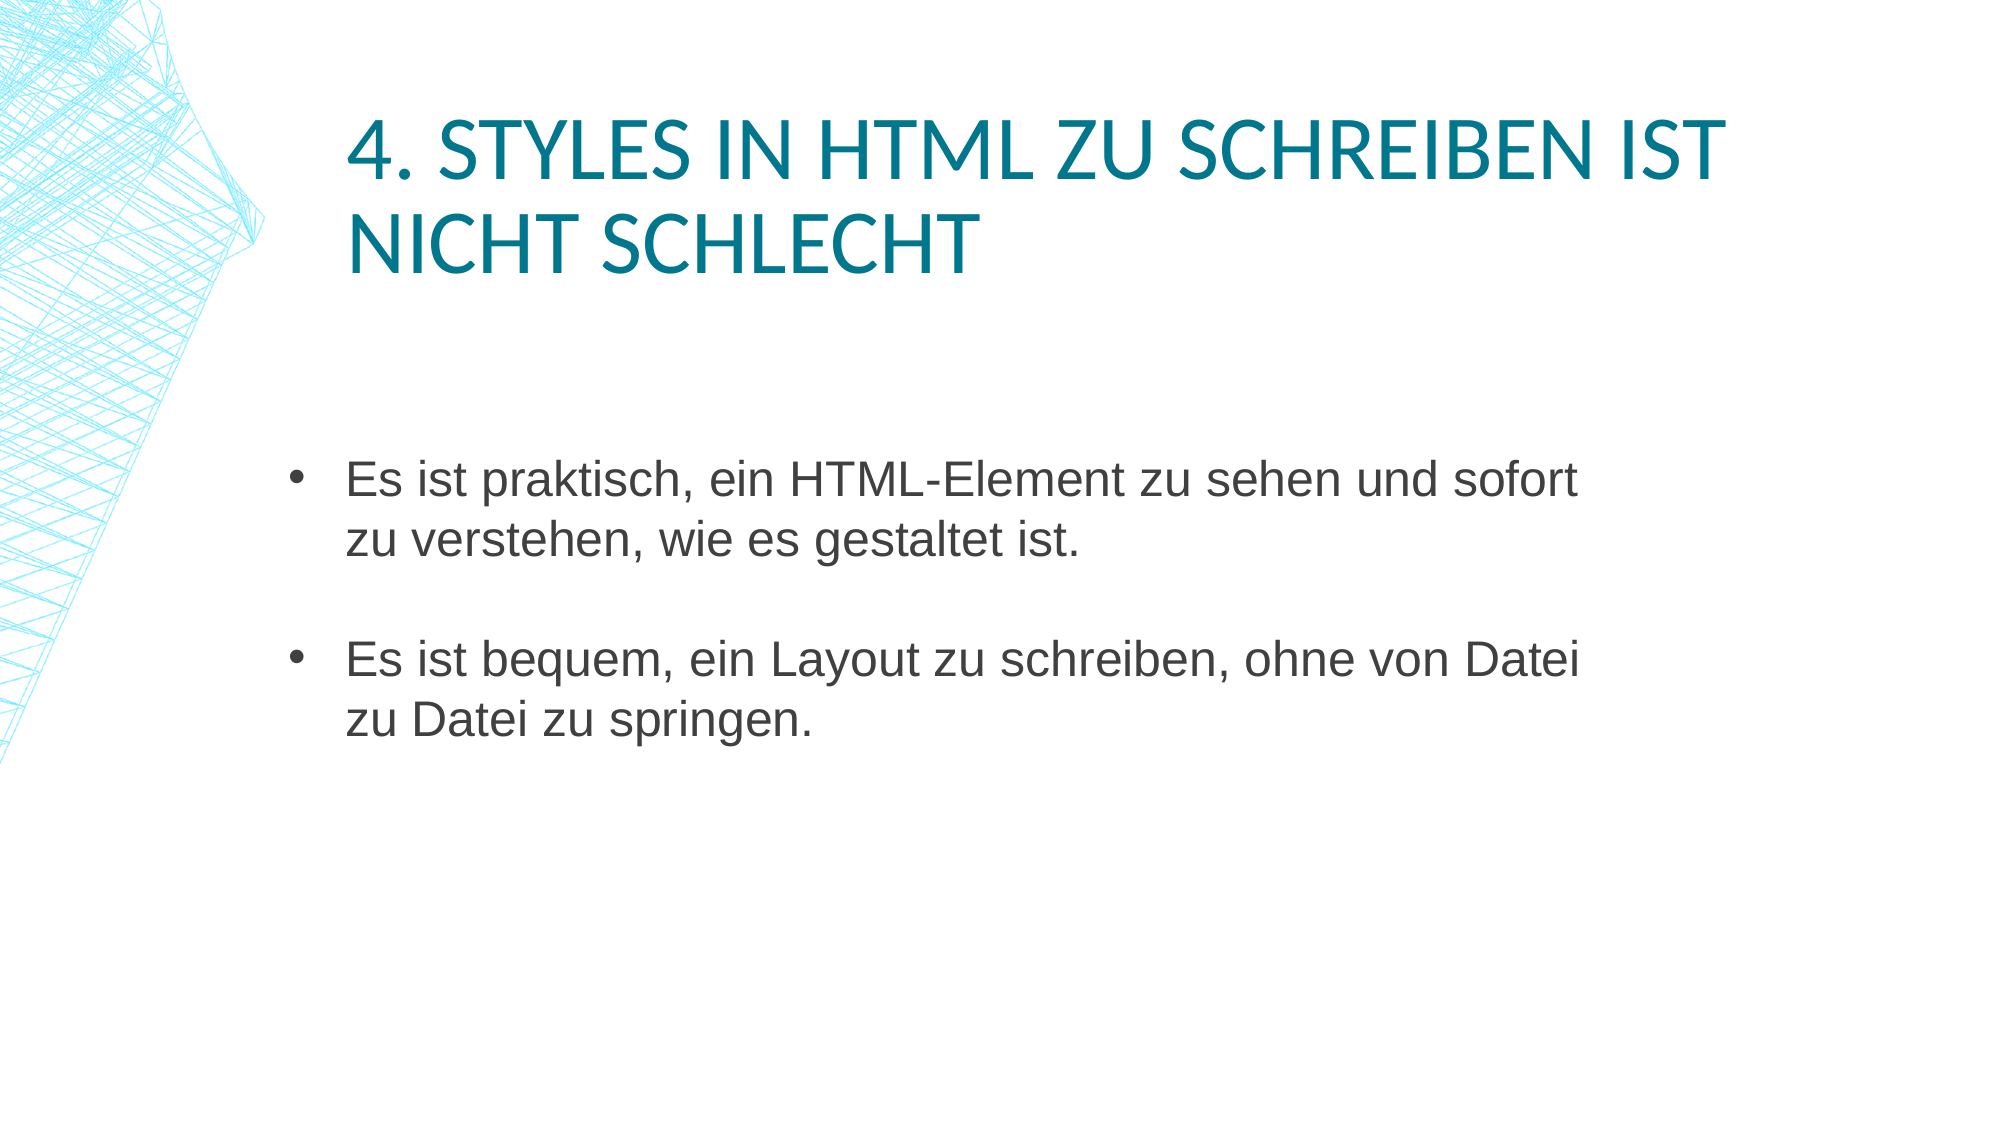

# 4. StYLES in HTML zu schreiben ist nicht schlecht
Es ist praktisch, ein HTML-Element zu sehen und sofort zu verstehen, wie es gestaltet ist.

Es ist bequem, ein Layout zu schreiben, ohne von Datei zu Datei zu springen.